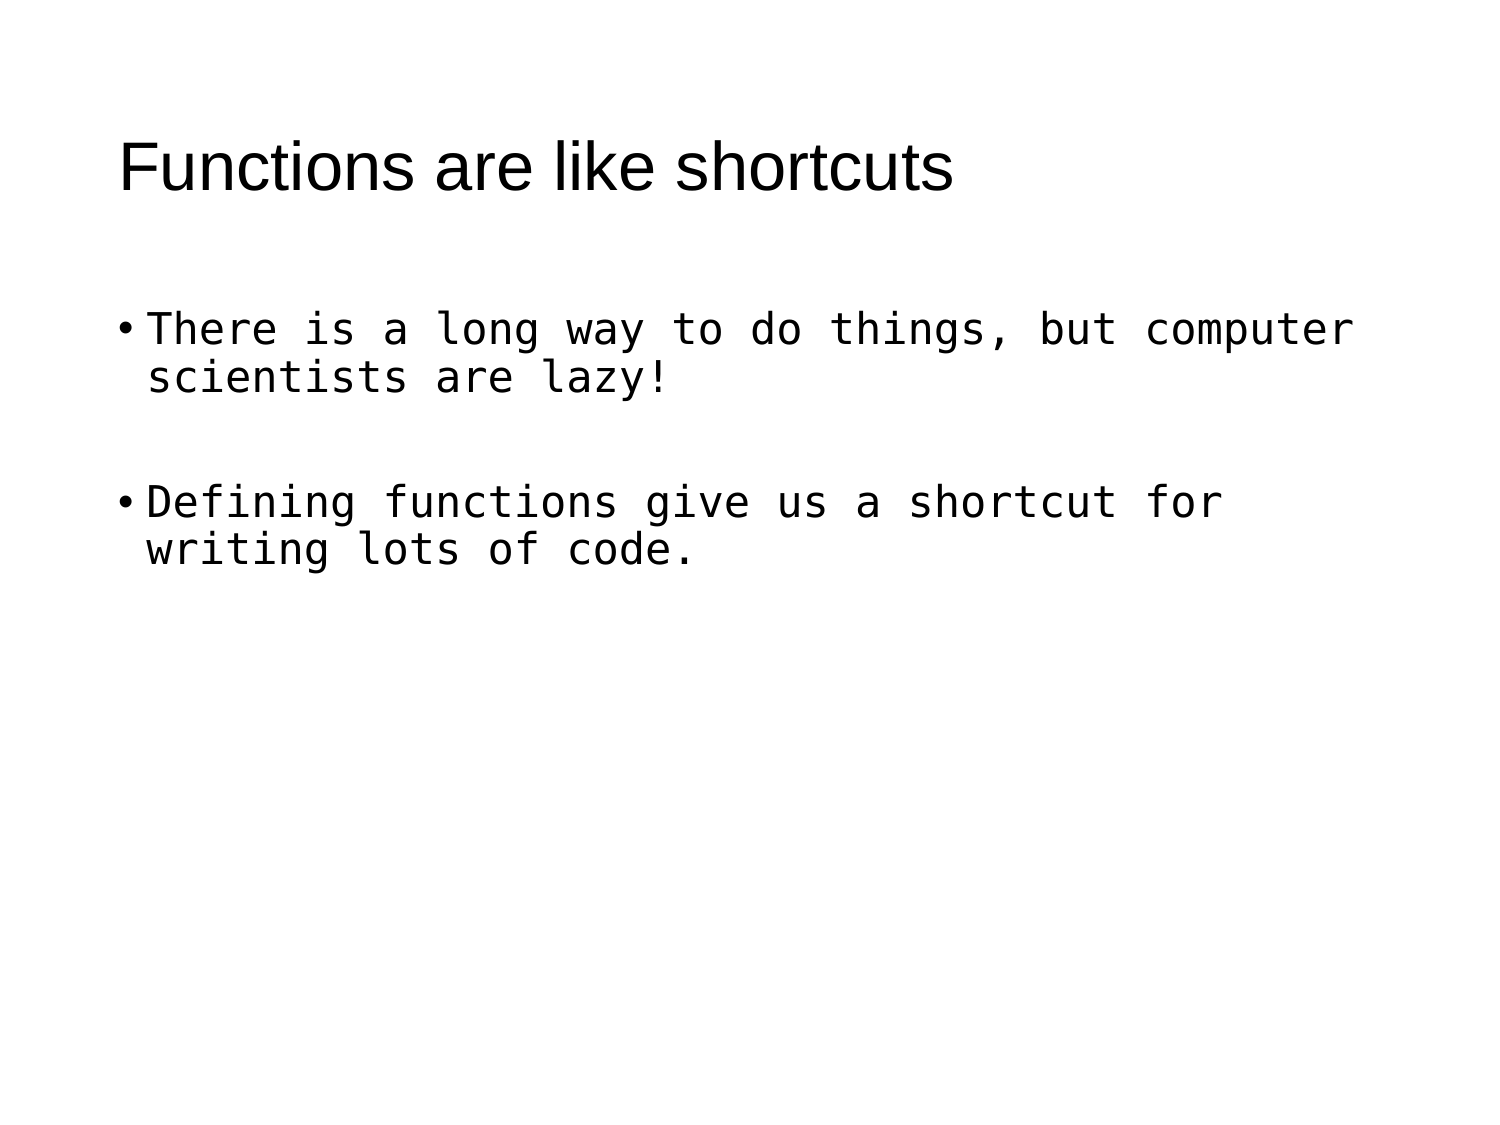

# Functions are like shortcuts
There is a long way to do things, but computer scientists are lazy!

Defining functions give us a shortcut for writing lots of code.